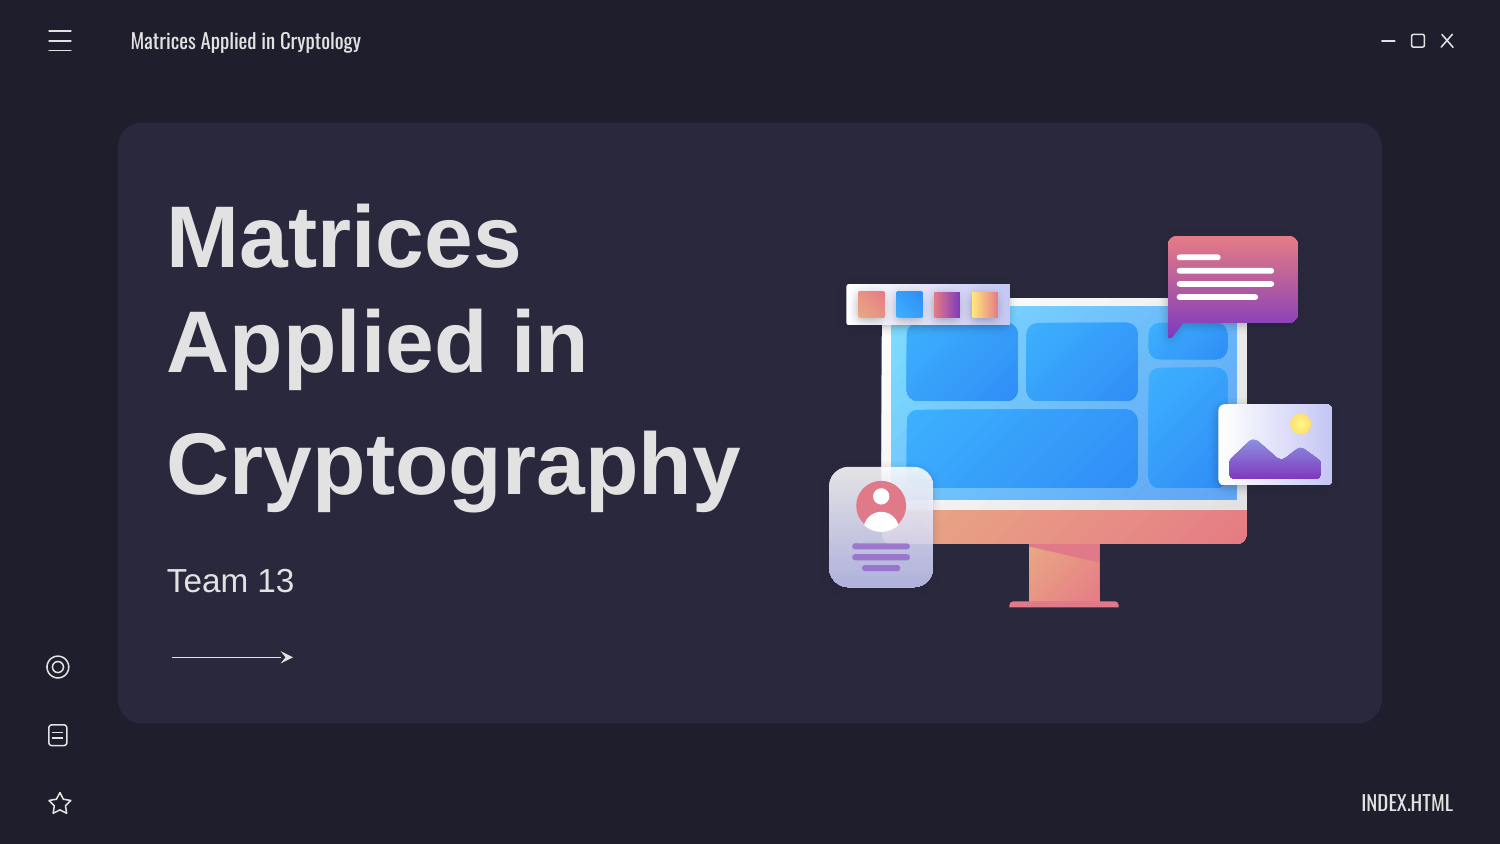

Matrices Applied in Cryptology

# Matrices Applied in Cryptography

Team 13

INDEX.HTML